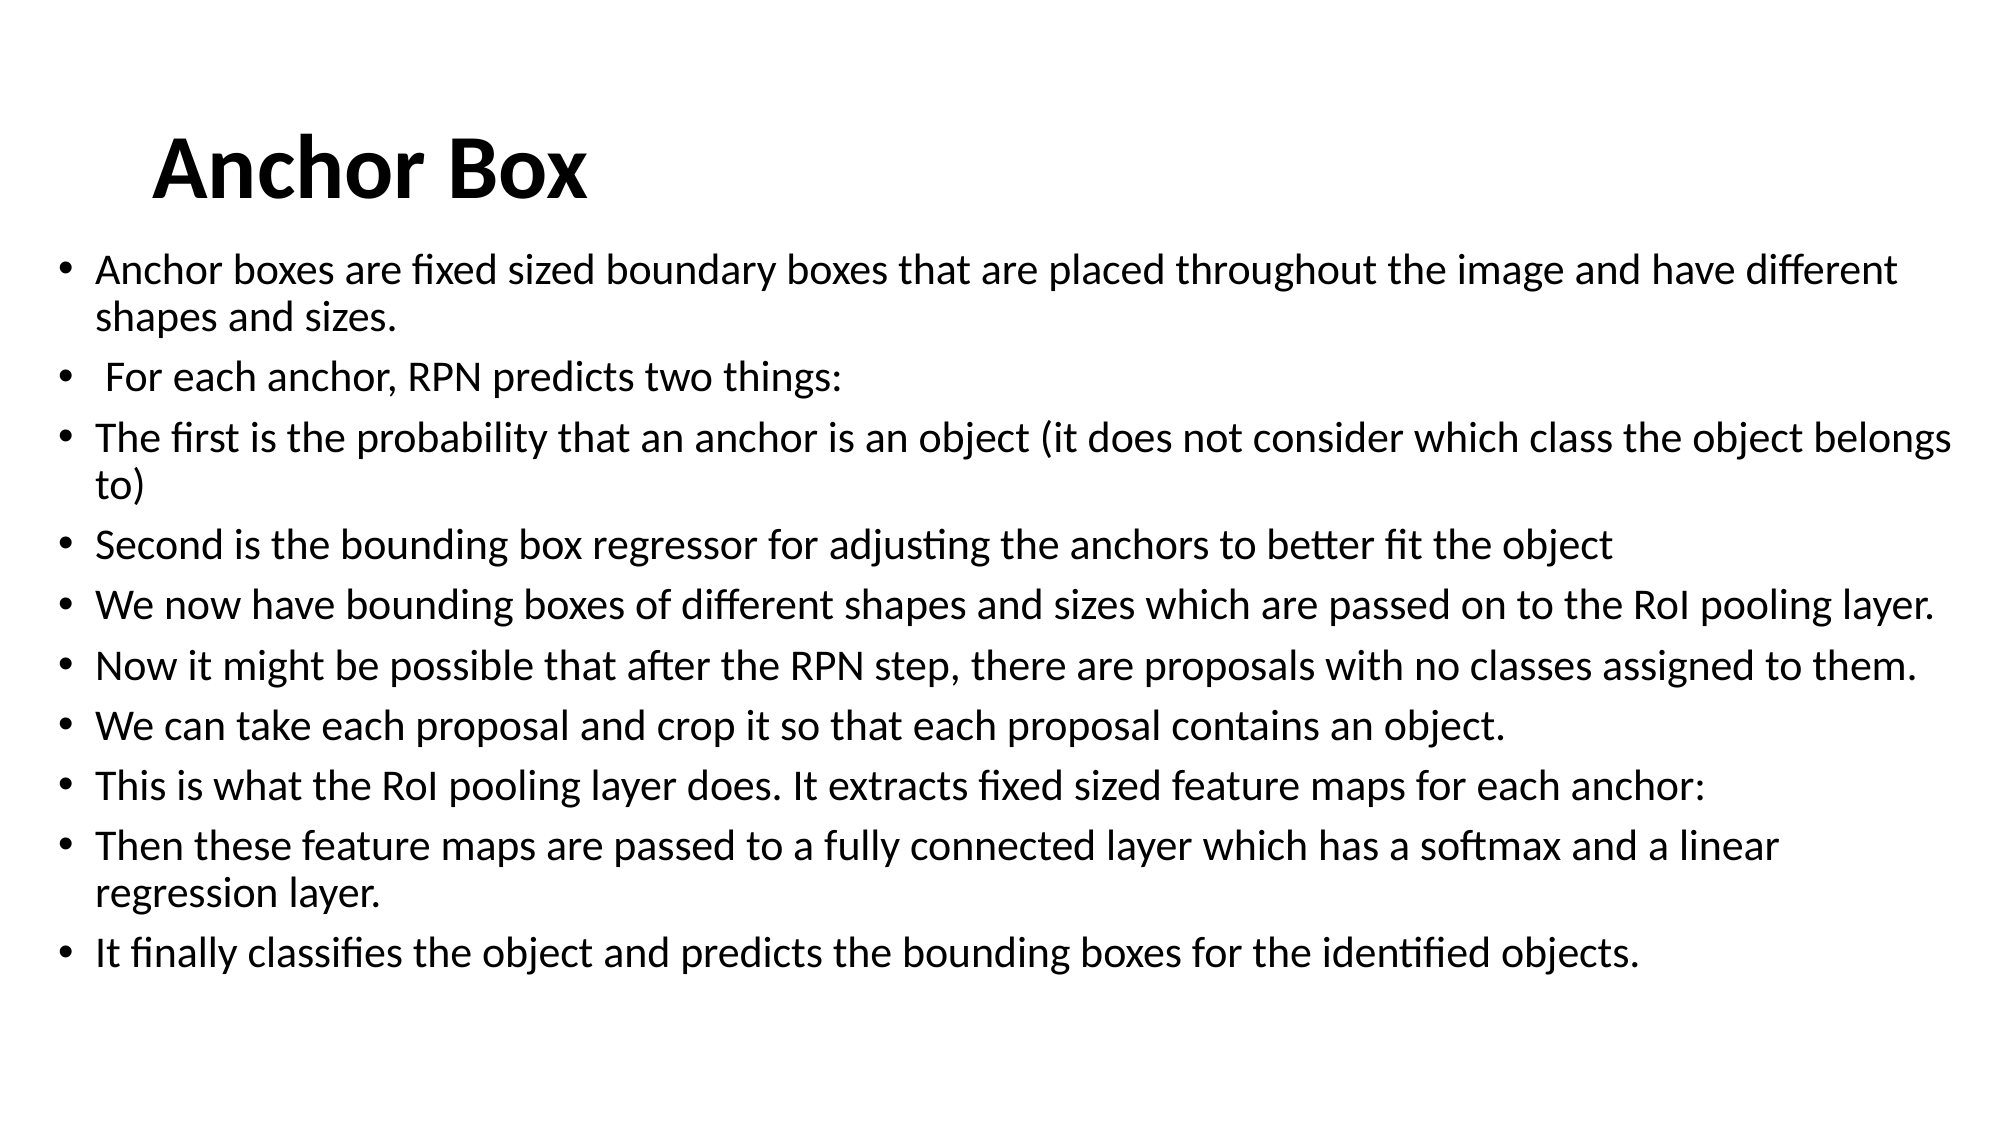

# Anchor Box
Anchor boxes are fixed sized boundary boxes that are placed throughout the image and have different shapes and sizes.
 For each anchor, RPN predicts two things:
The first is the probability that an anchor is an object (it does not consider which class the object belongs to)
Second is the bounding box regressor for adjusting the anchors to better fit the object
We now have bounding boxes of different shapes and sizes which are passed on to the RoI pooling layer.
Now it might be possible that after the RPN step, there are proposals with no classes assigned to them.
We can take each proposal and crop it so that each proposal contains an object.
This is what the RoI pooling layer does. It extracts fixed sized feature maps for each anchor:
Then these feature maps are passed to a fully connected layer which has a softmax and a linear regression layer.
It finally classifies the object and predicts the bounding boxes for the identified objects.